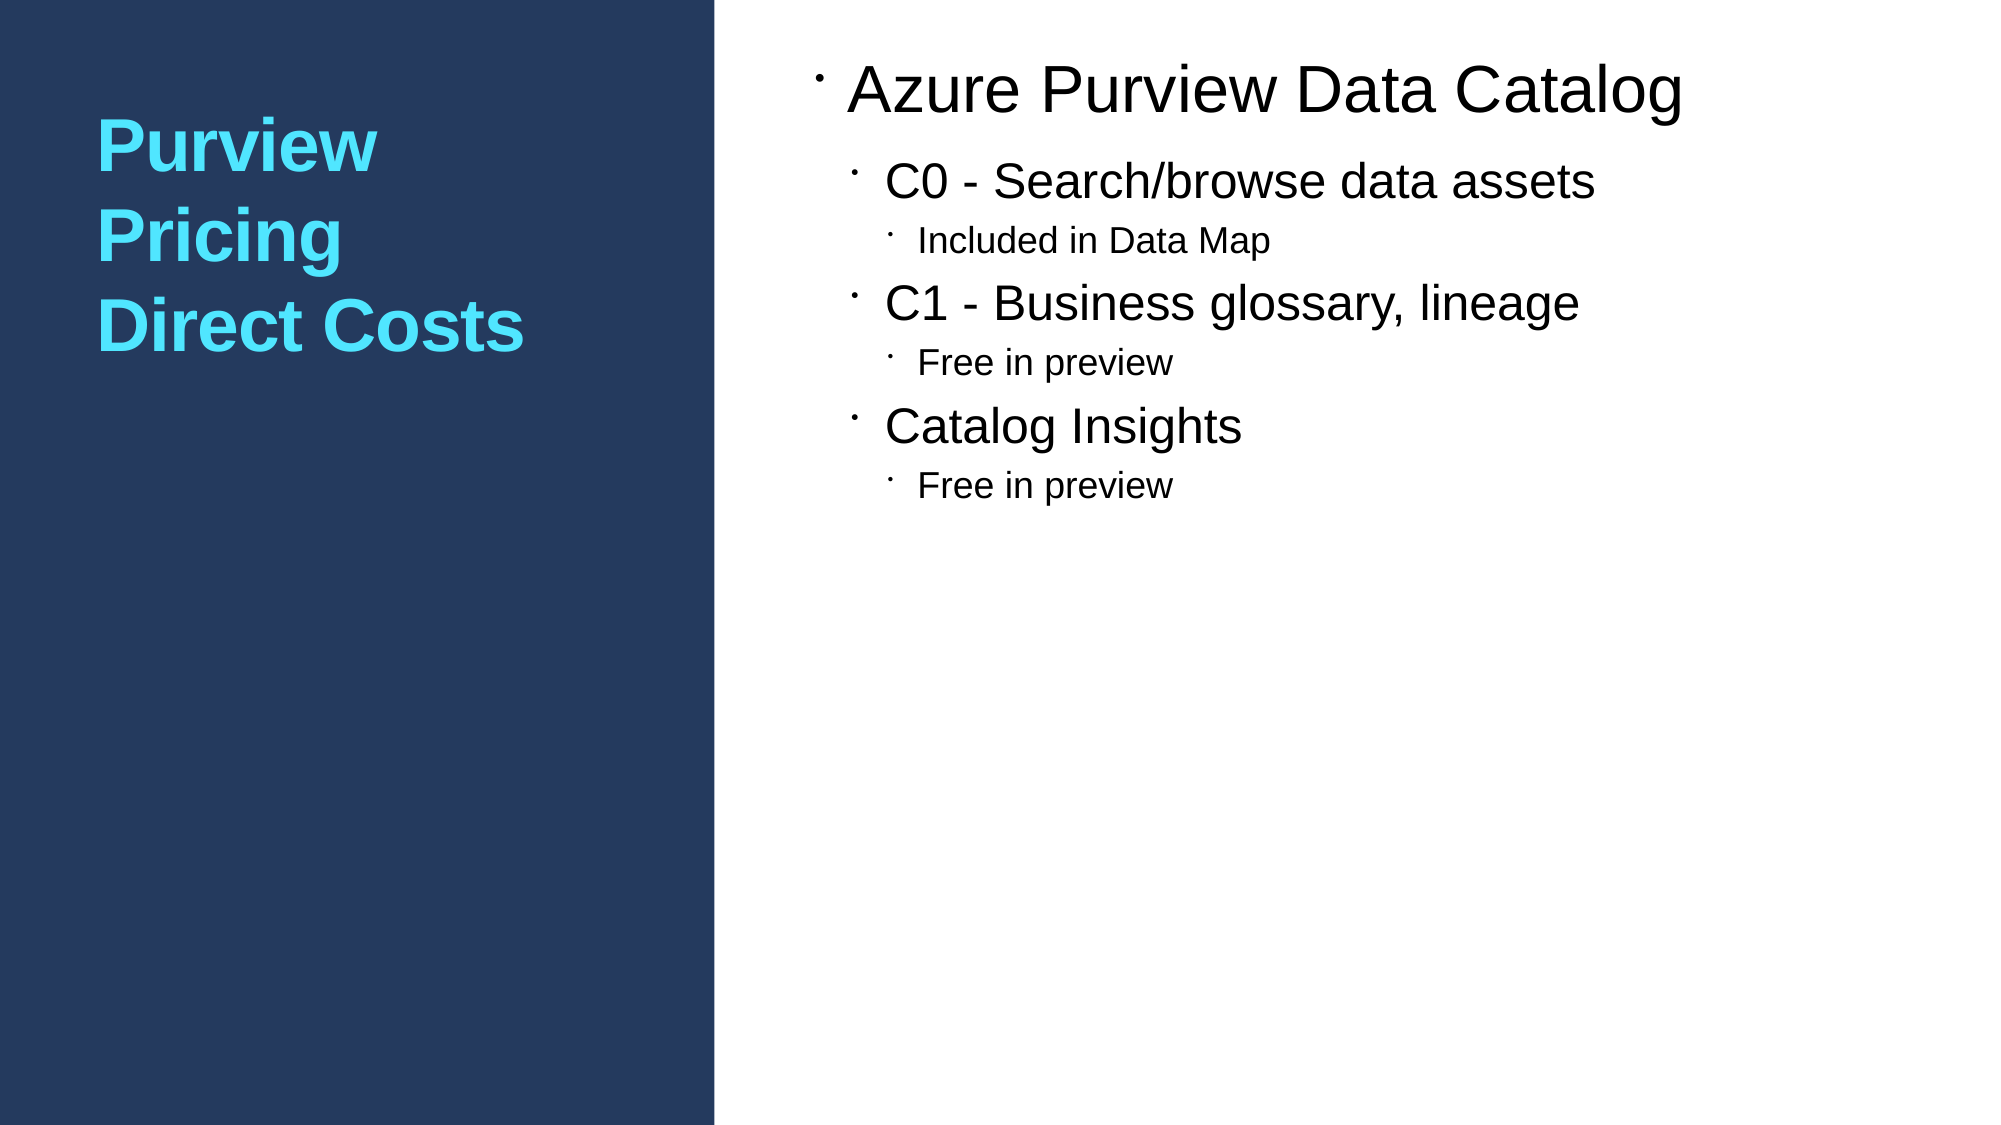

Azure Purview Data Catalog
C0 - Search/browse data assets
Included in Data Map
C1 - Business glossary, lineage
Free in preview
Catalog Insights
Free in preview

# Purview Pricing Direct Costs